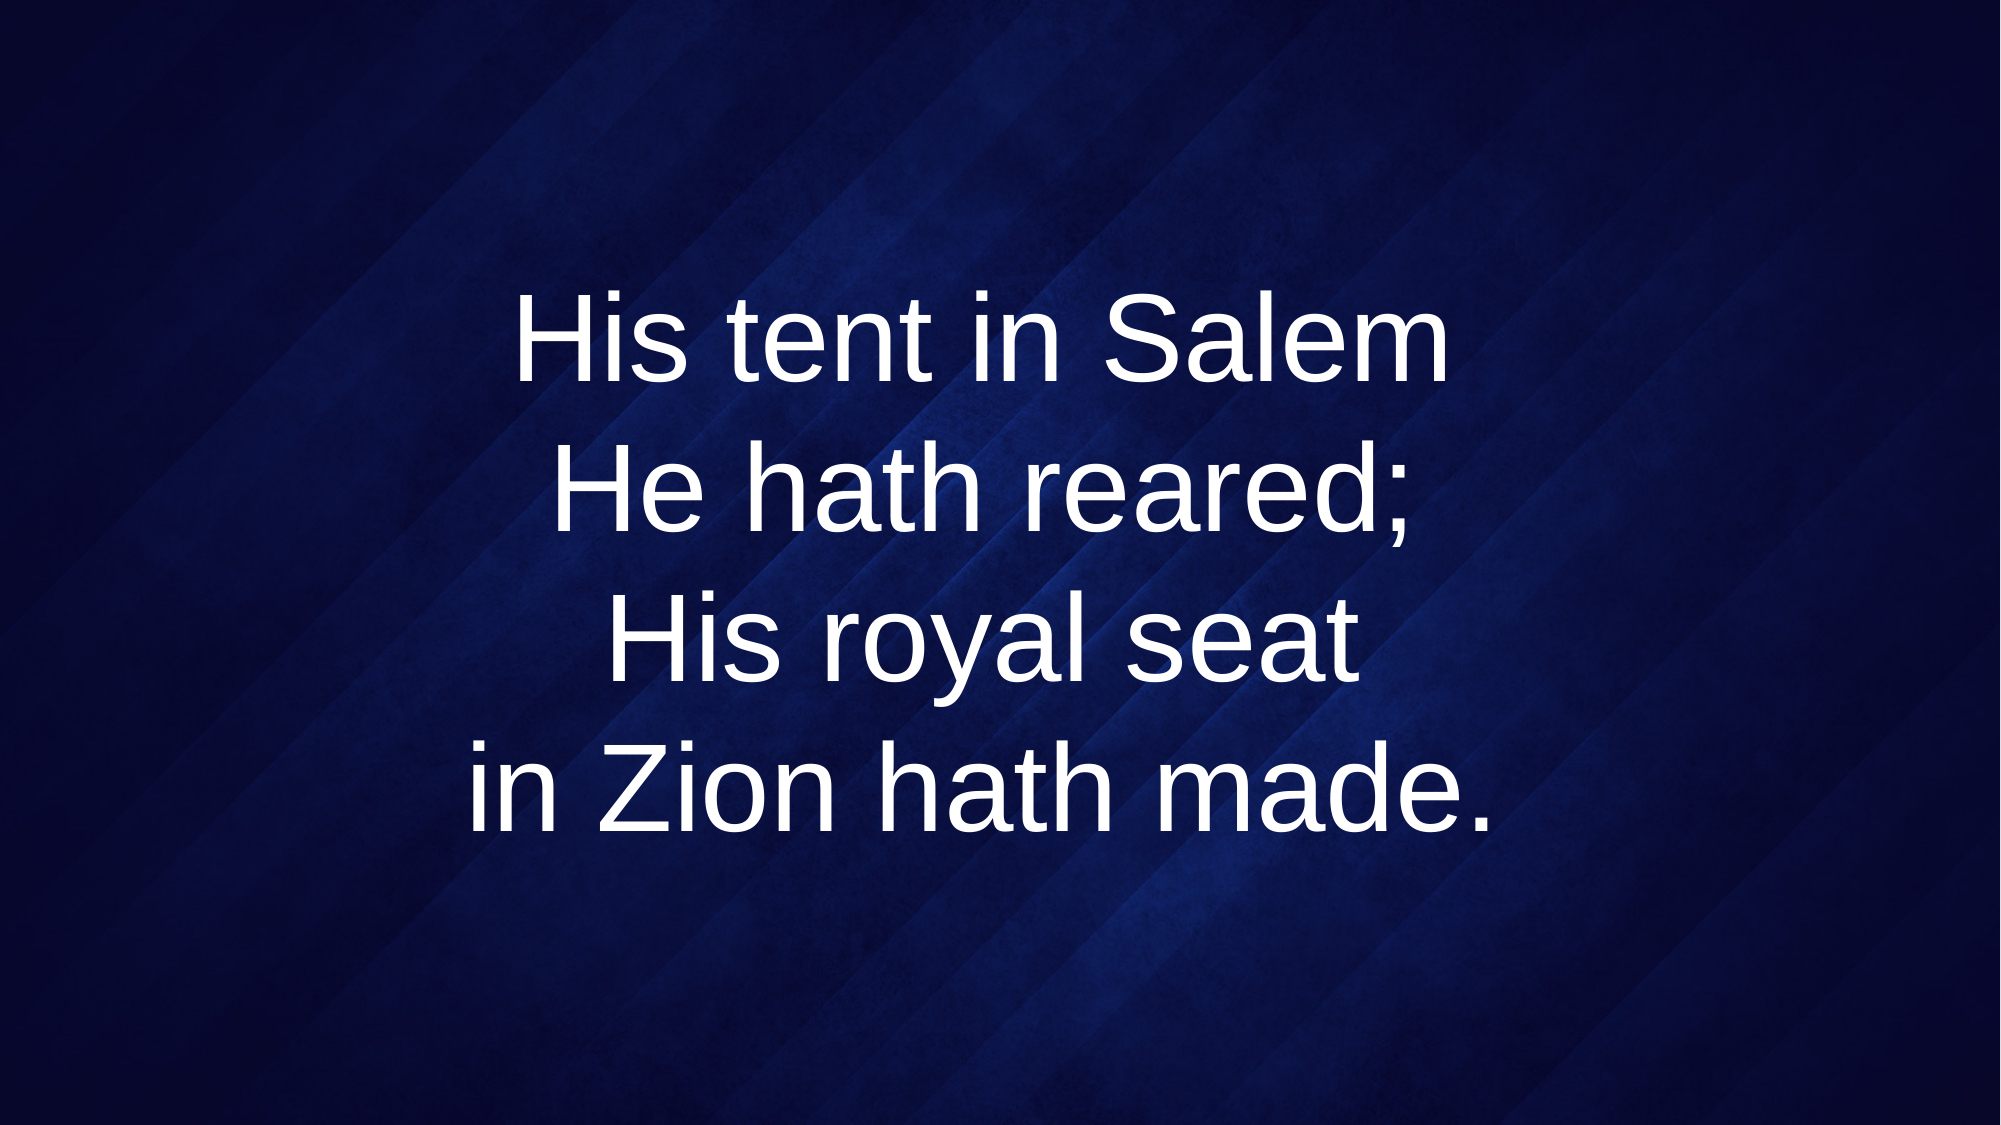

# His tent in Salem He hath reared; His royal seat in Zion hath made.